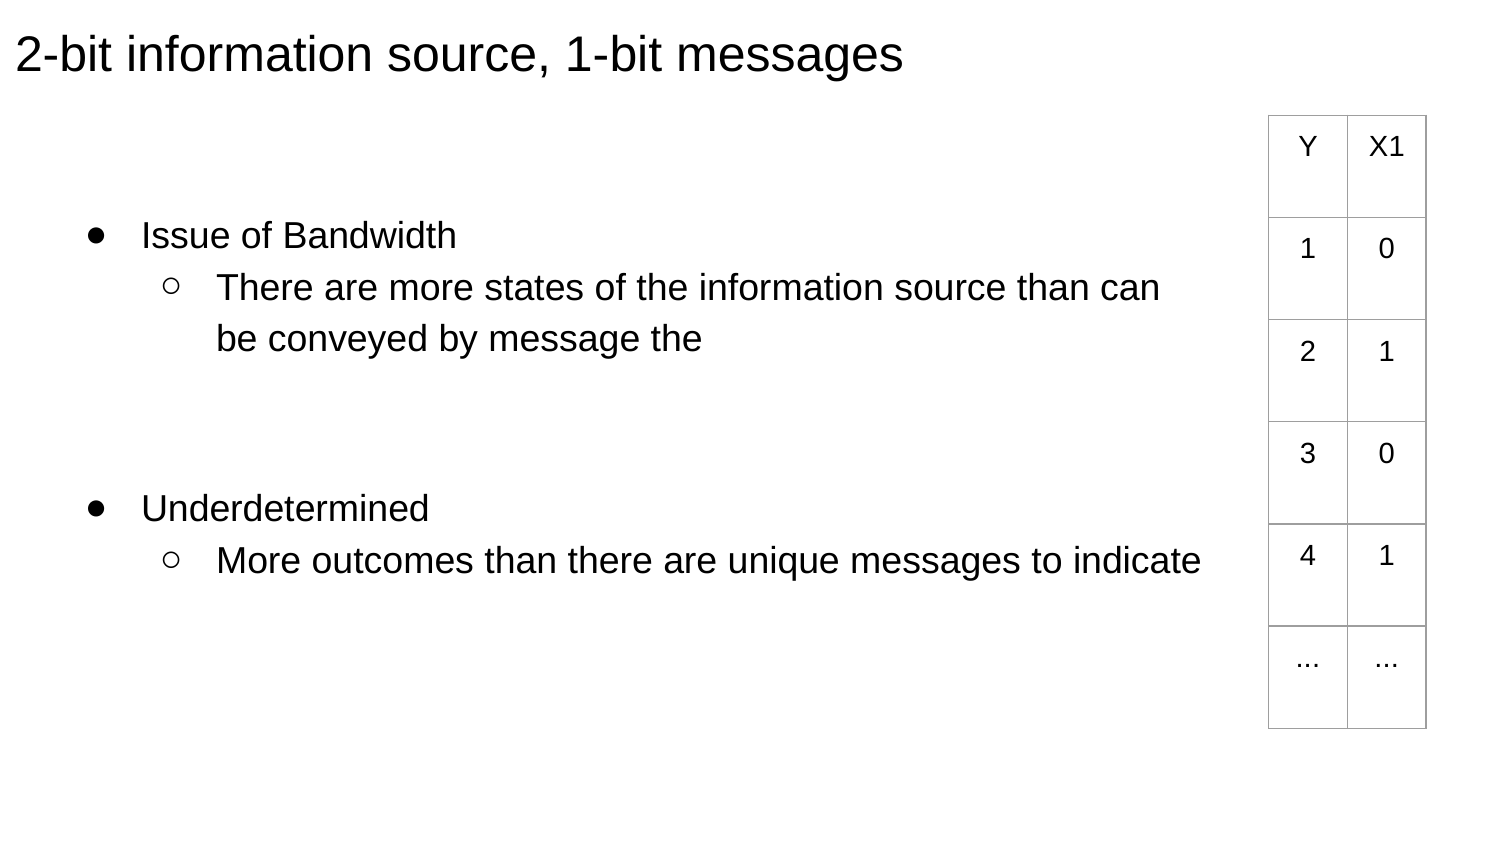

2-bit information source, 1-bit messages
| Y | X1 |
| --- | --- |
| 1 | 0 |
| 2 | 1 |
| 3 | 0 |
| 4 | 1 |
| ... | ... |
Issue of Bandwidth
There are more states of the information source than can be conveyed by message the

Underdetermined
More outcomes than there are unique messages to indicate